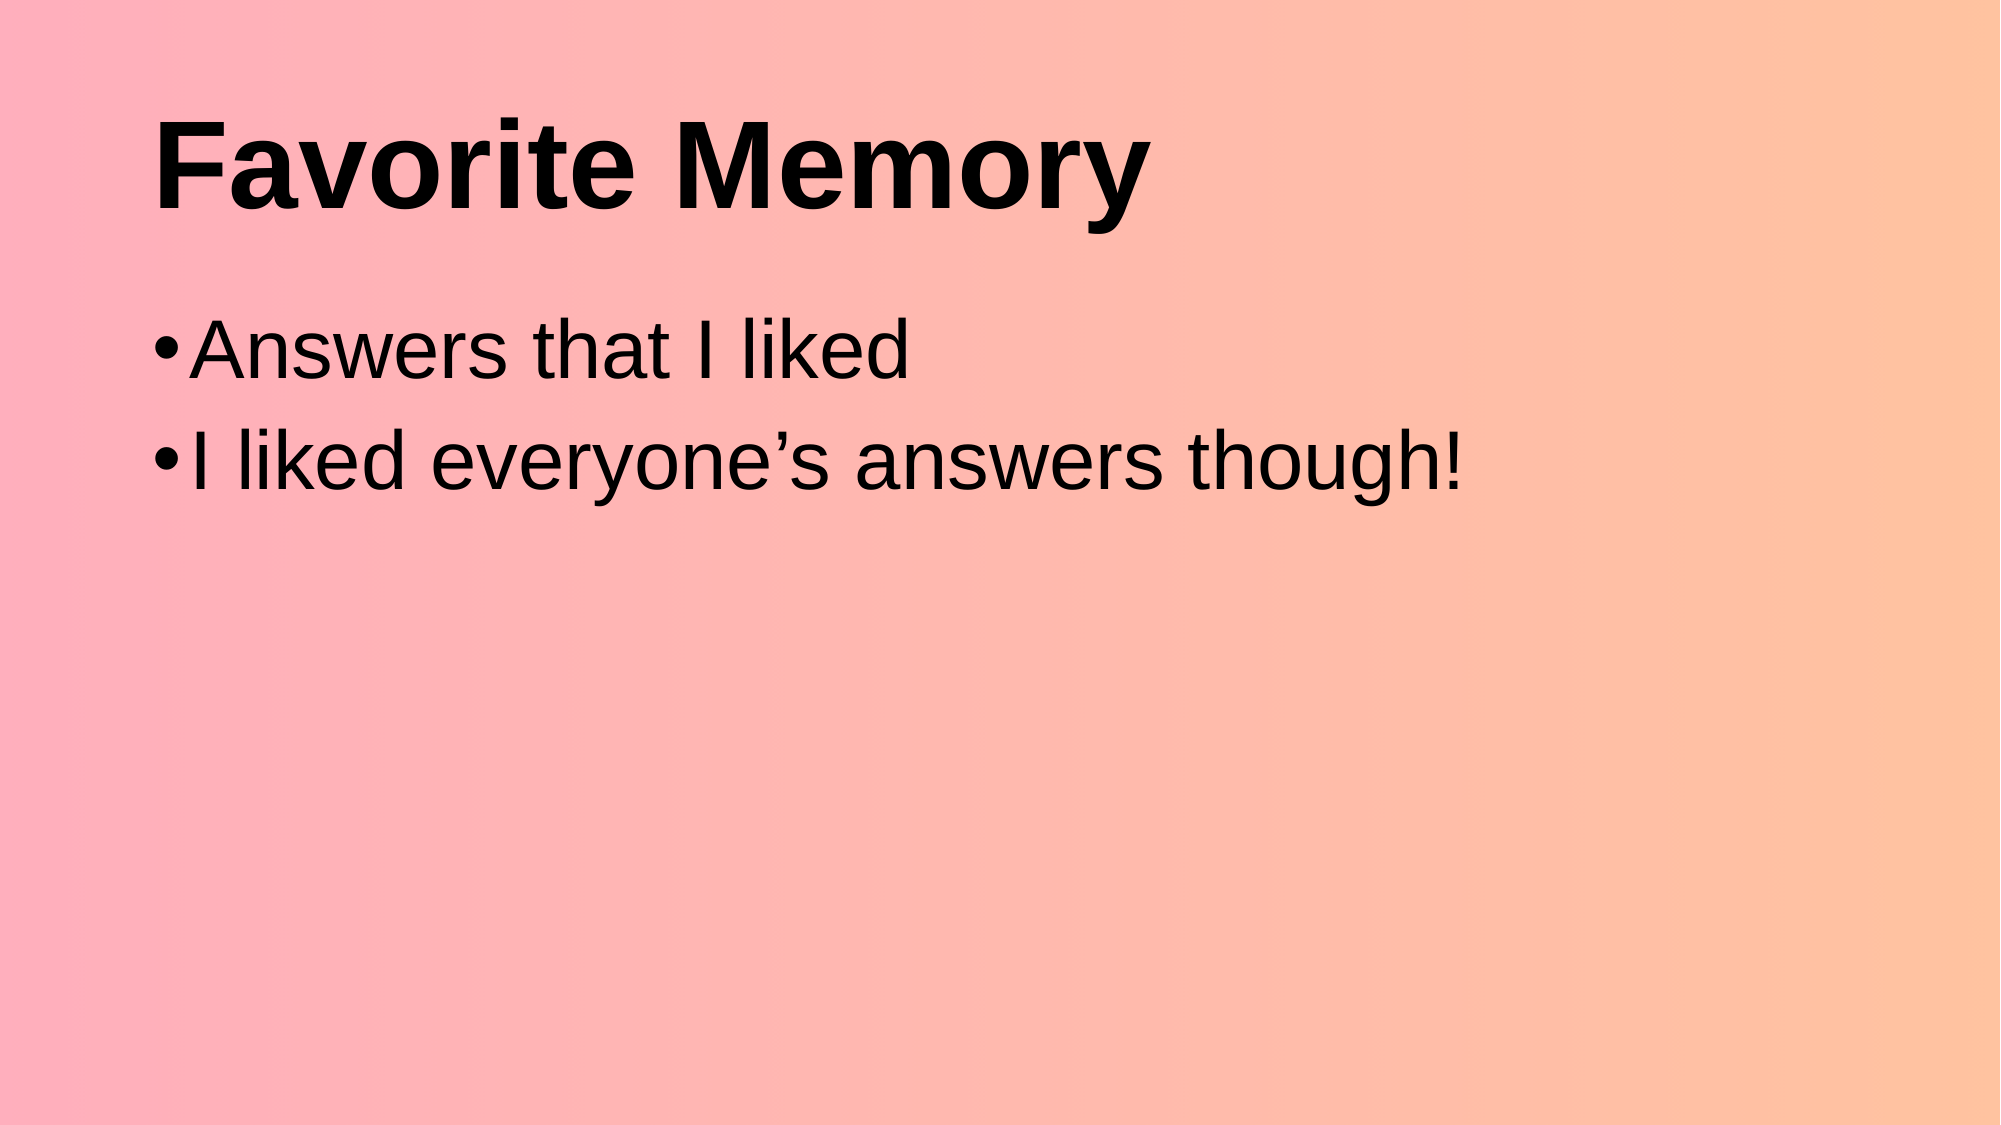

# Favorite Memory
Answers that I liked
I liked everyone’s answers though!